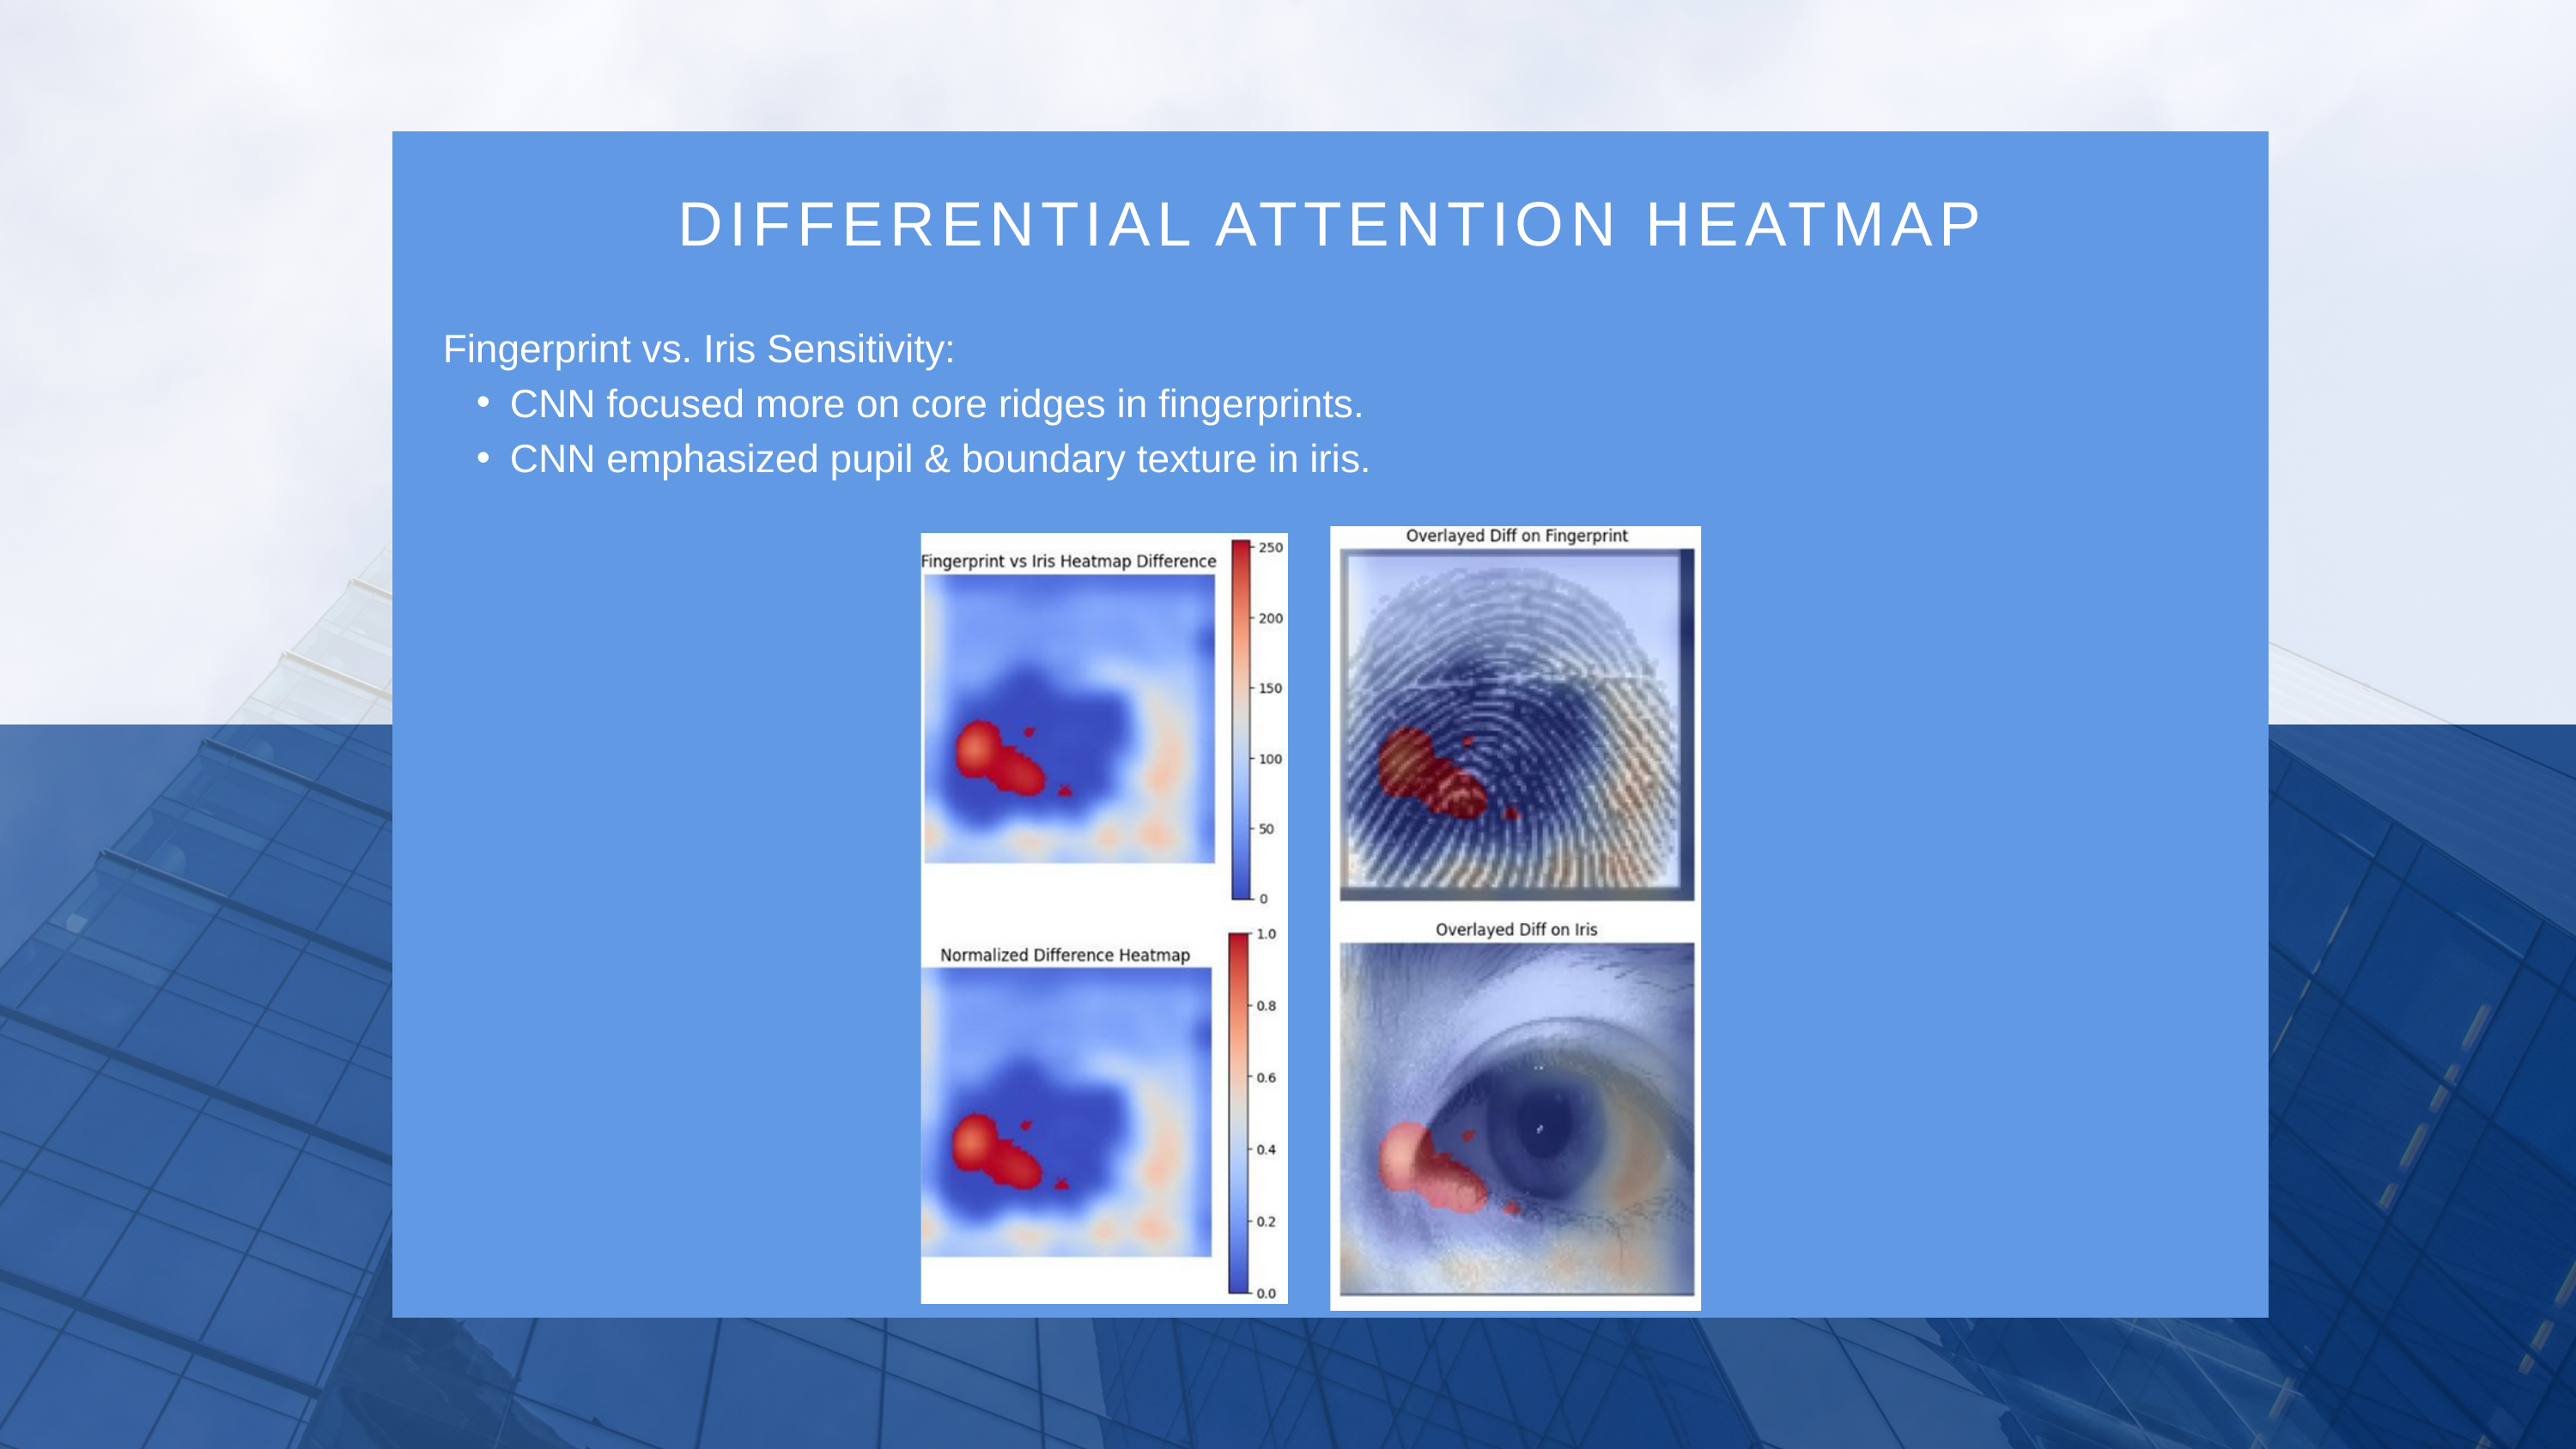

DIFFERENTIAL ATTENTION HEATMAP
Fingerprint vs. Iris Sensitivity:
CNN focused more on core ridges in fingerprints.
CNN emphasized pupil & boundary texture in iris.